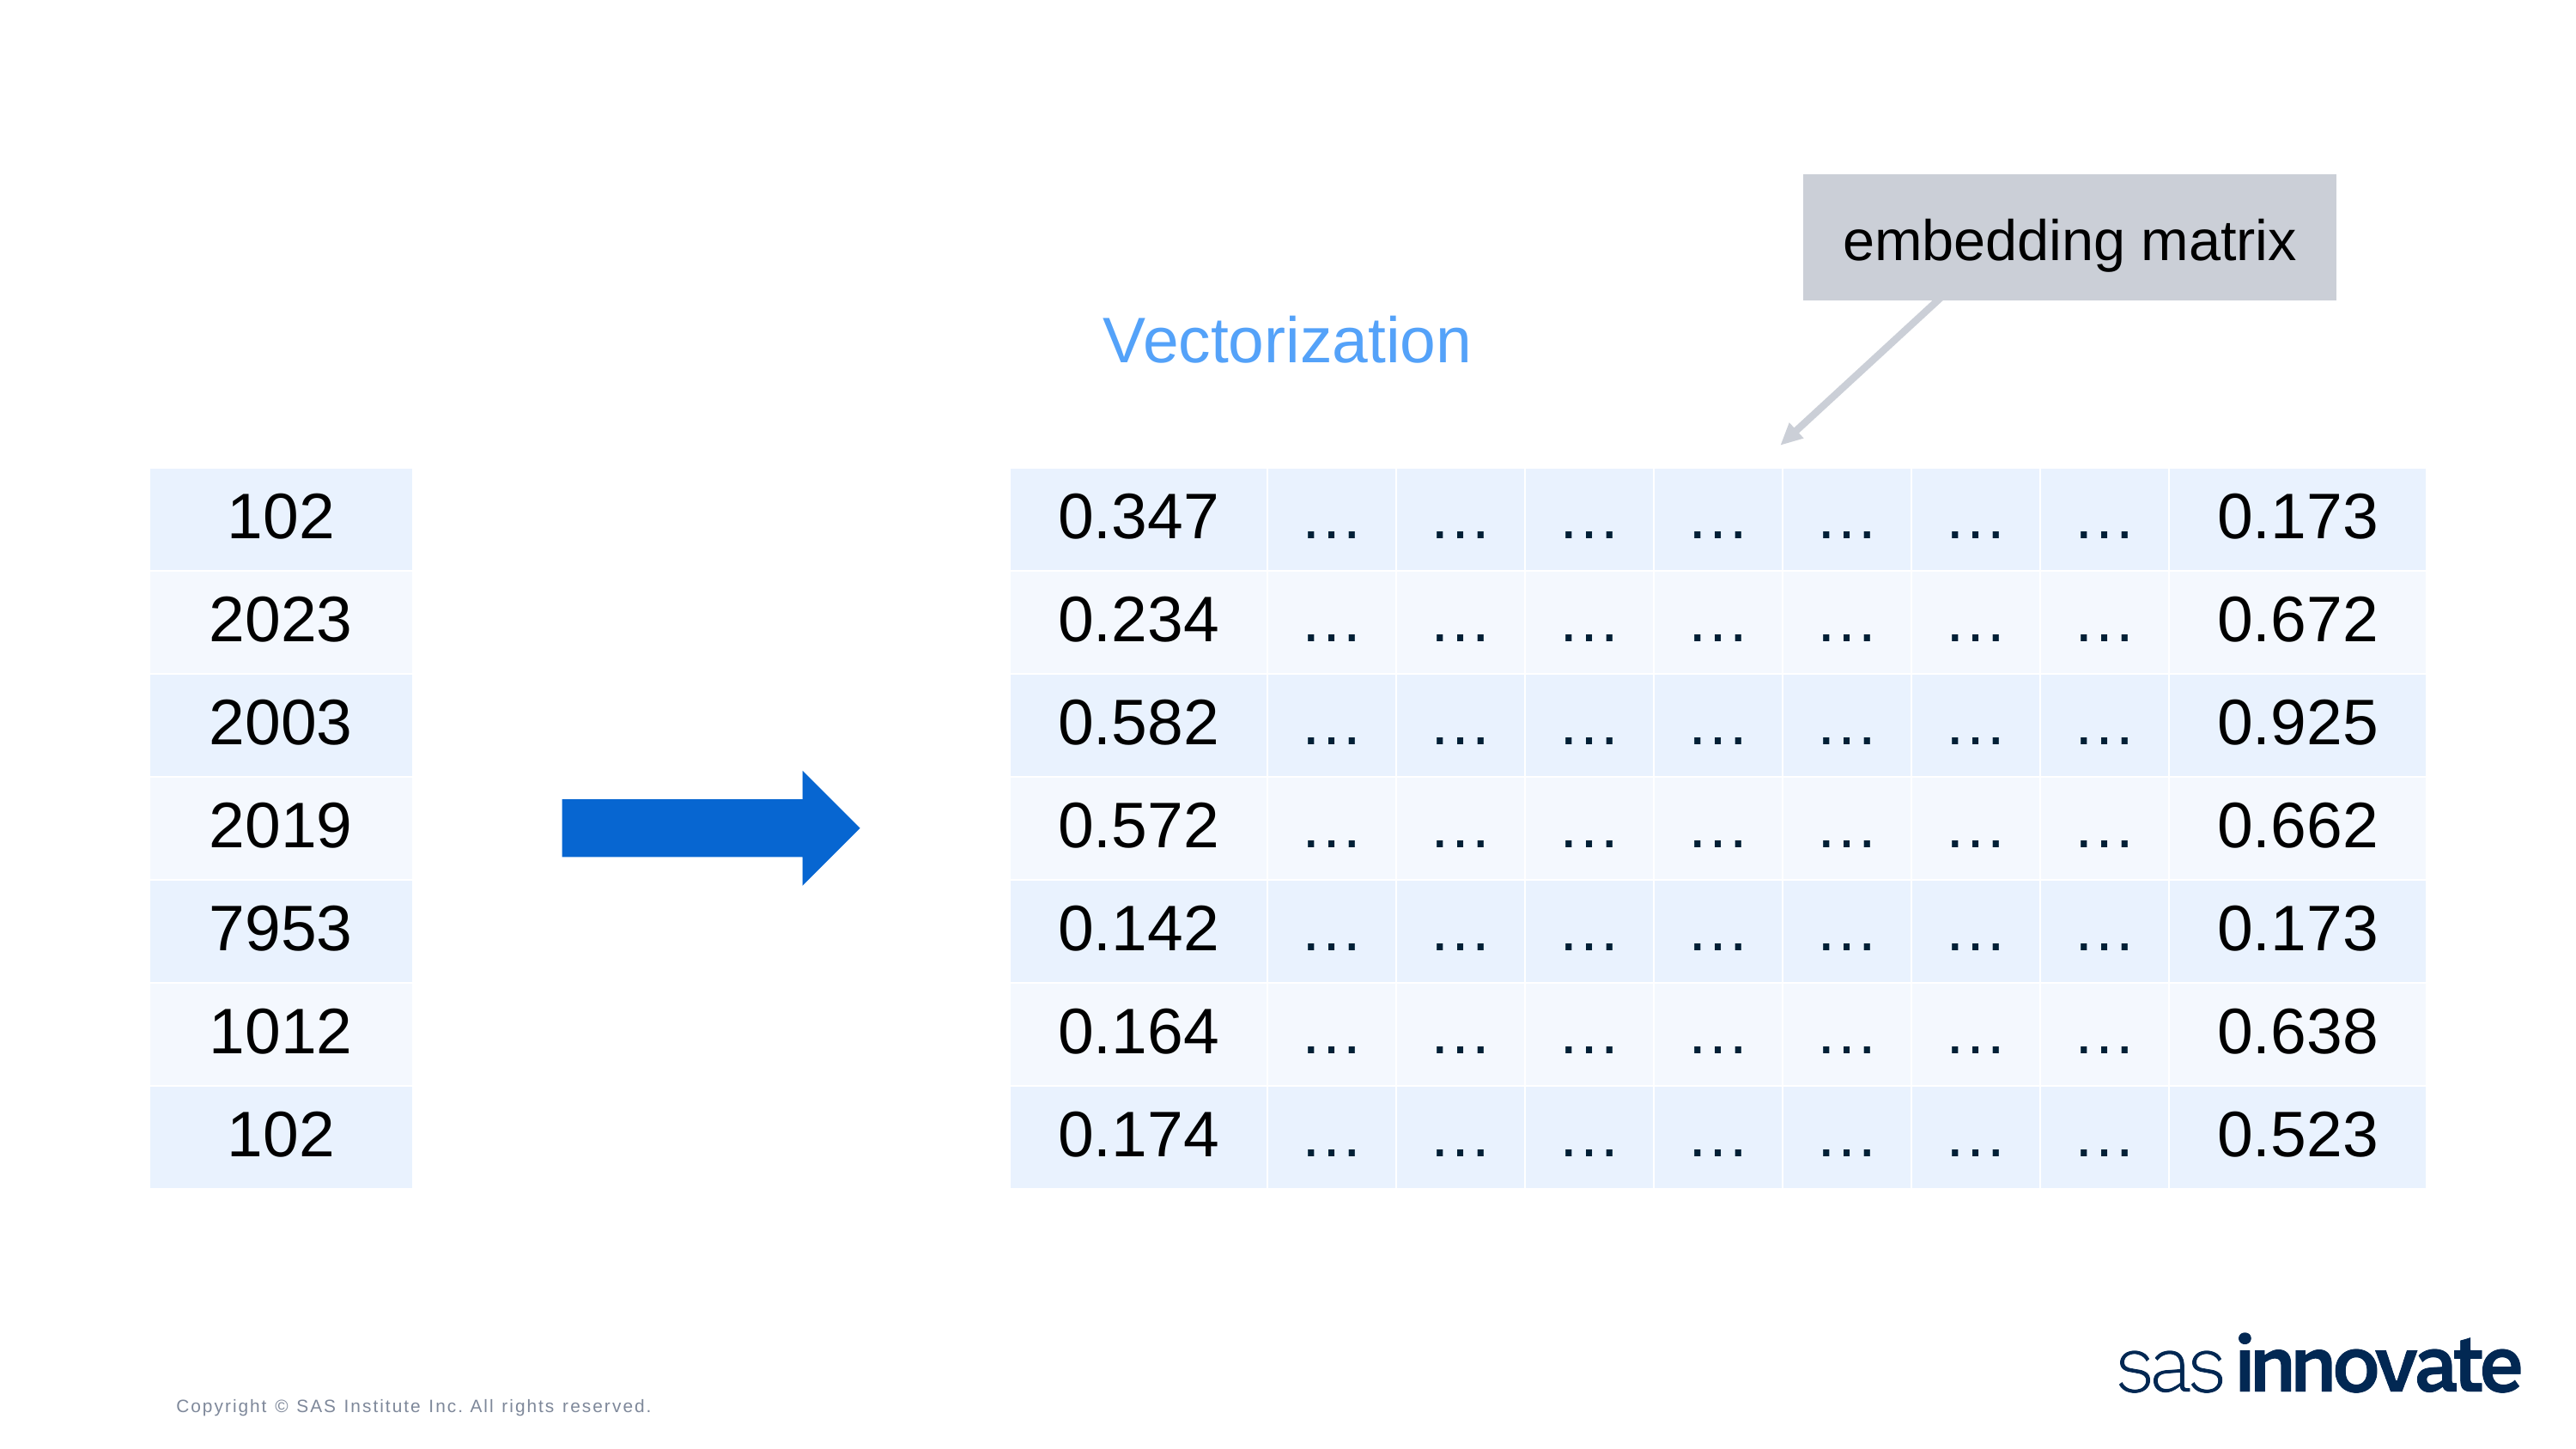

embedding matrix
Vectorization
| 102 |
| --- |
| 2023 |
| 2003 |
| 2019 |
| 7953 |
| 1012 |
| 102 |
| 0.347 | … | … | … | … | … | … | … | 0.173 |
| --- | --- | --- | --- | --- | --- | --- | --- | --- |
| 0.234 | … | … | … | … | … | … | … | 0.672 |
| 0.582 | … | … | … | … | … | … | … | 0.925 |
| 0.572 | … | … | … | … | … | … | … | 0.662 |
| 0.142 | … | … | … | … | … | … | … | 0.173 |
| 0.164 | … | … | … | … | … | … | … | 0.638 |
| 0.174 | … | … | … | … | … | … | … | 0.523 |